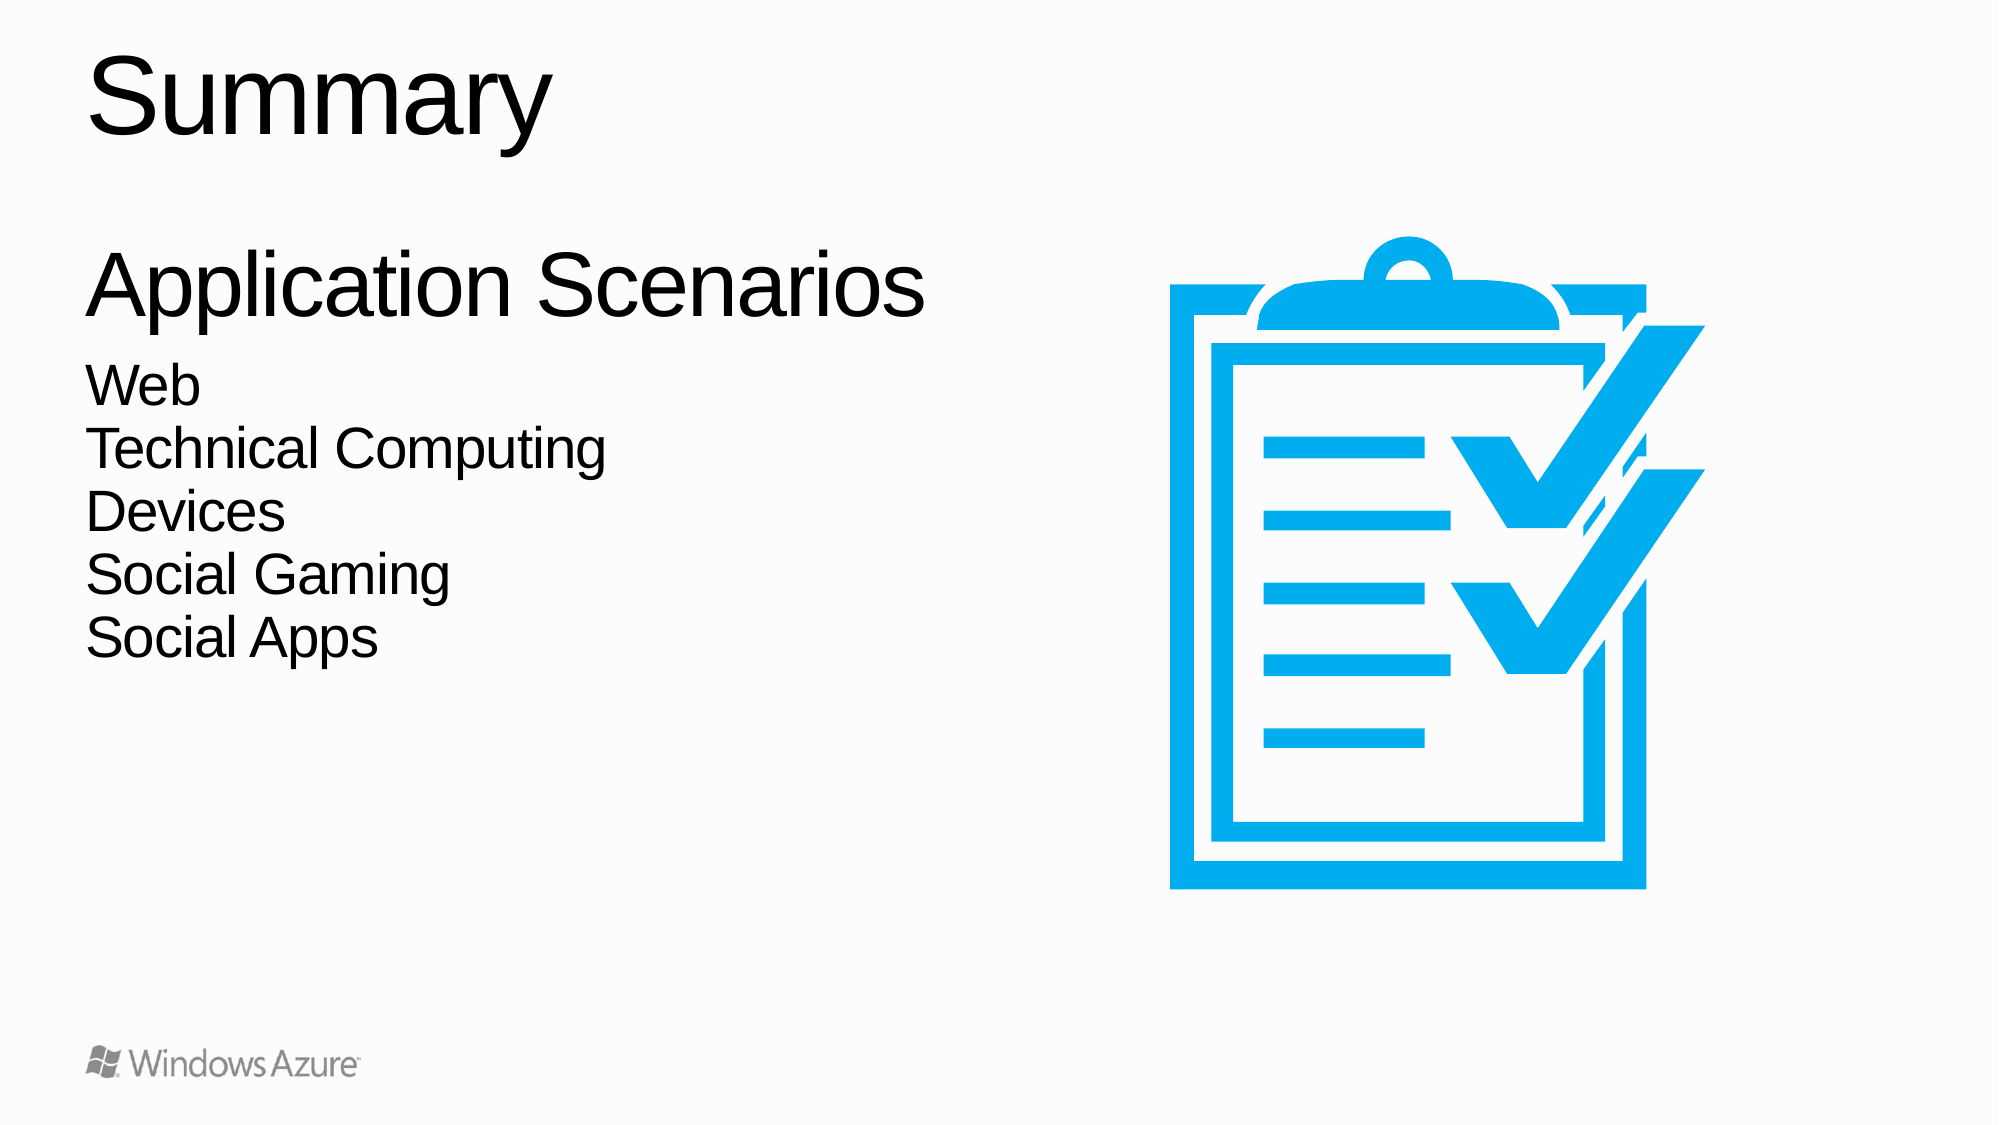

# Summary

Application Scenarios
Web
Technical Computing
Devices
Social Gaming
Social Apps